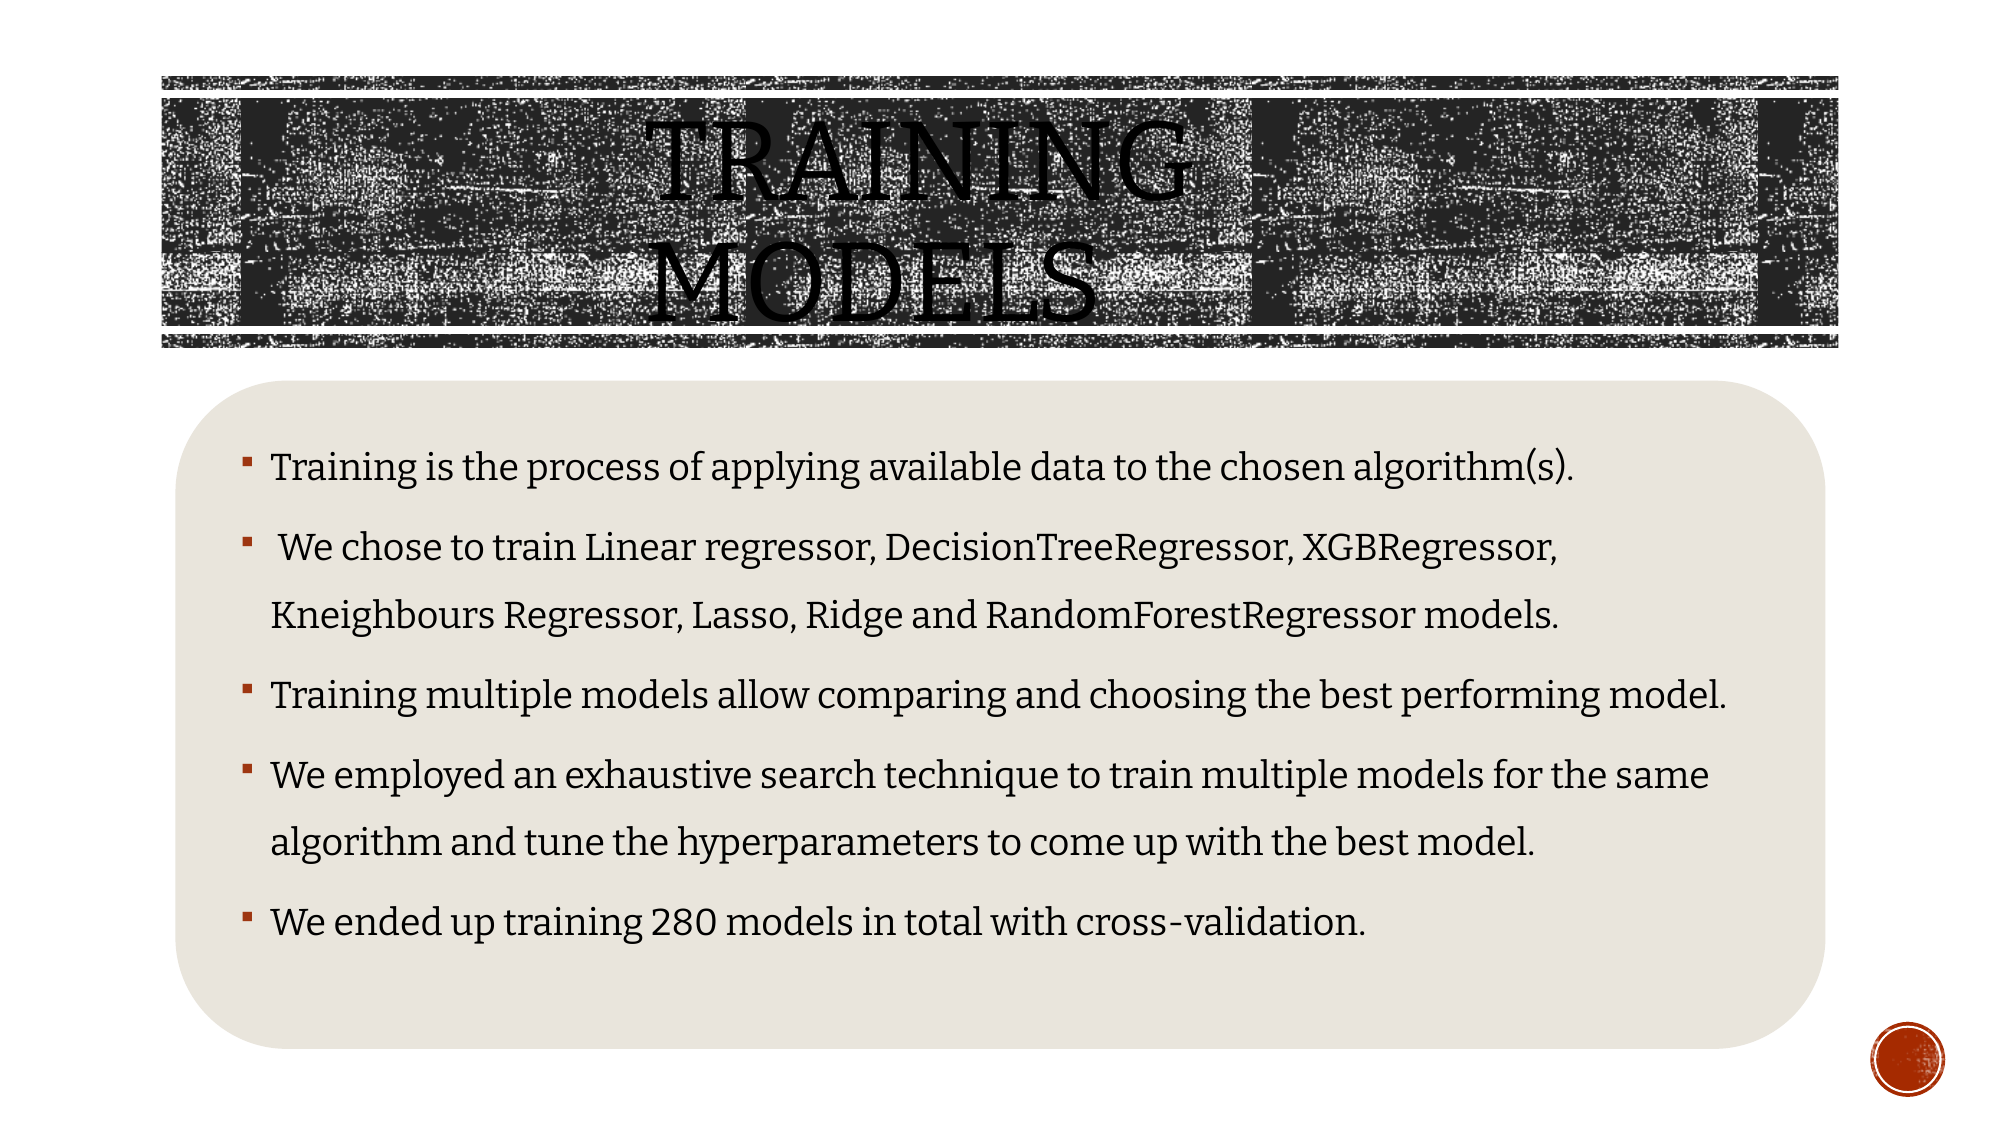

Training models

Training is the process of applying available data to the chosen algorithm(s).
 We chose to train Linear regressor, DecisionTreeRegressor, XGBRegressor, Kneighbours Regressor, Lasso, Ridge and RandomForestRegressor models.
Training multiple models allow comparing and choosing the best performing model.
We employed an exhaustive search technique to train multiple models for the same algorithm and tune the hyperparameters to come up with the best model.
We ended up training 280 models in total with cross-validation.